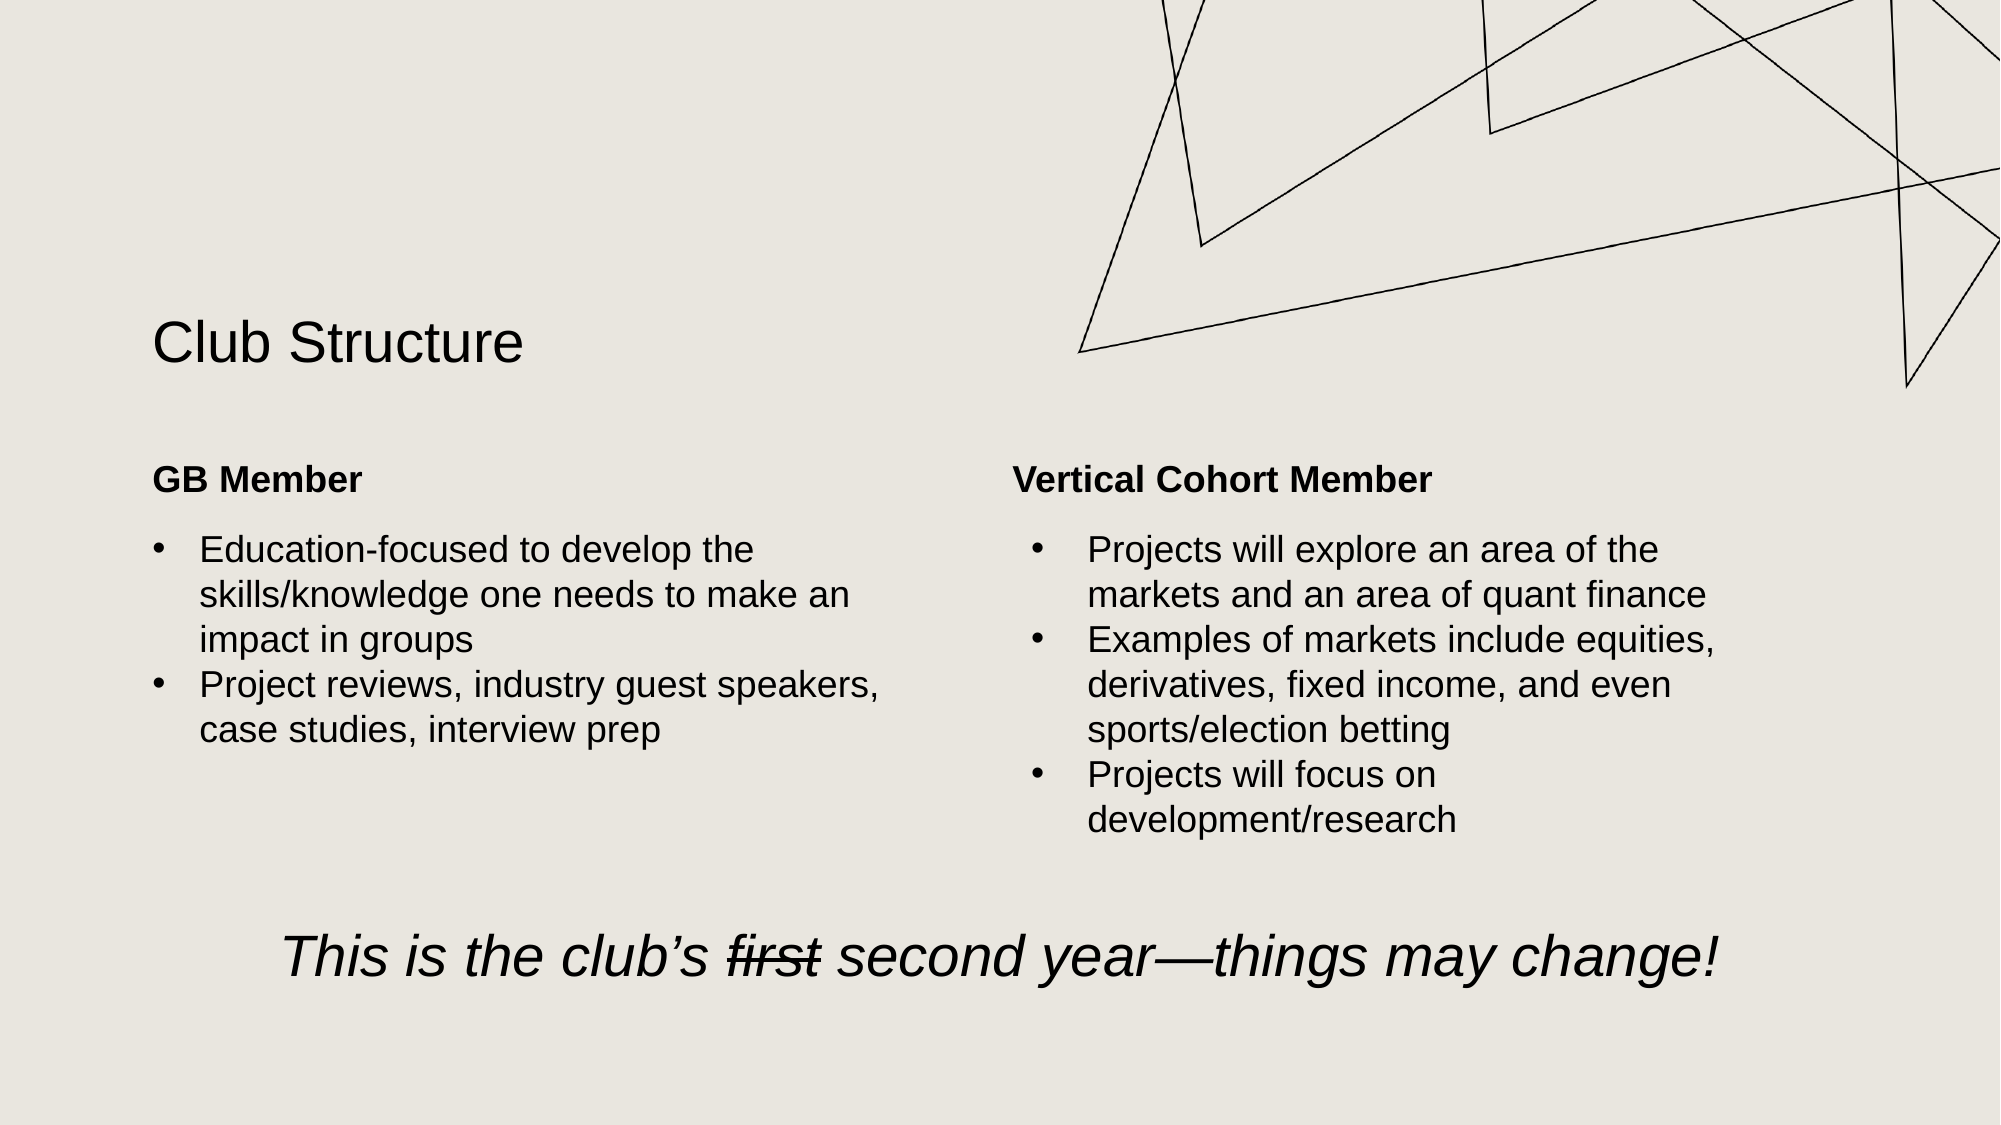

# Club Structure
GB Member
Vertical Cohort Member
Education-focused to develop the skills/knowledge one needs to make an impact in groups
Project reviews, industry guest speakers, case studies, interview prep

Projects will explore an area of the markets and an area of quant finance
Examples of markets include equities, derivatives, fixed income, and even sports/election betting
Projects will focus on development/research

This is the club’s first second year—things may change!